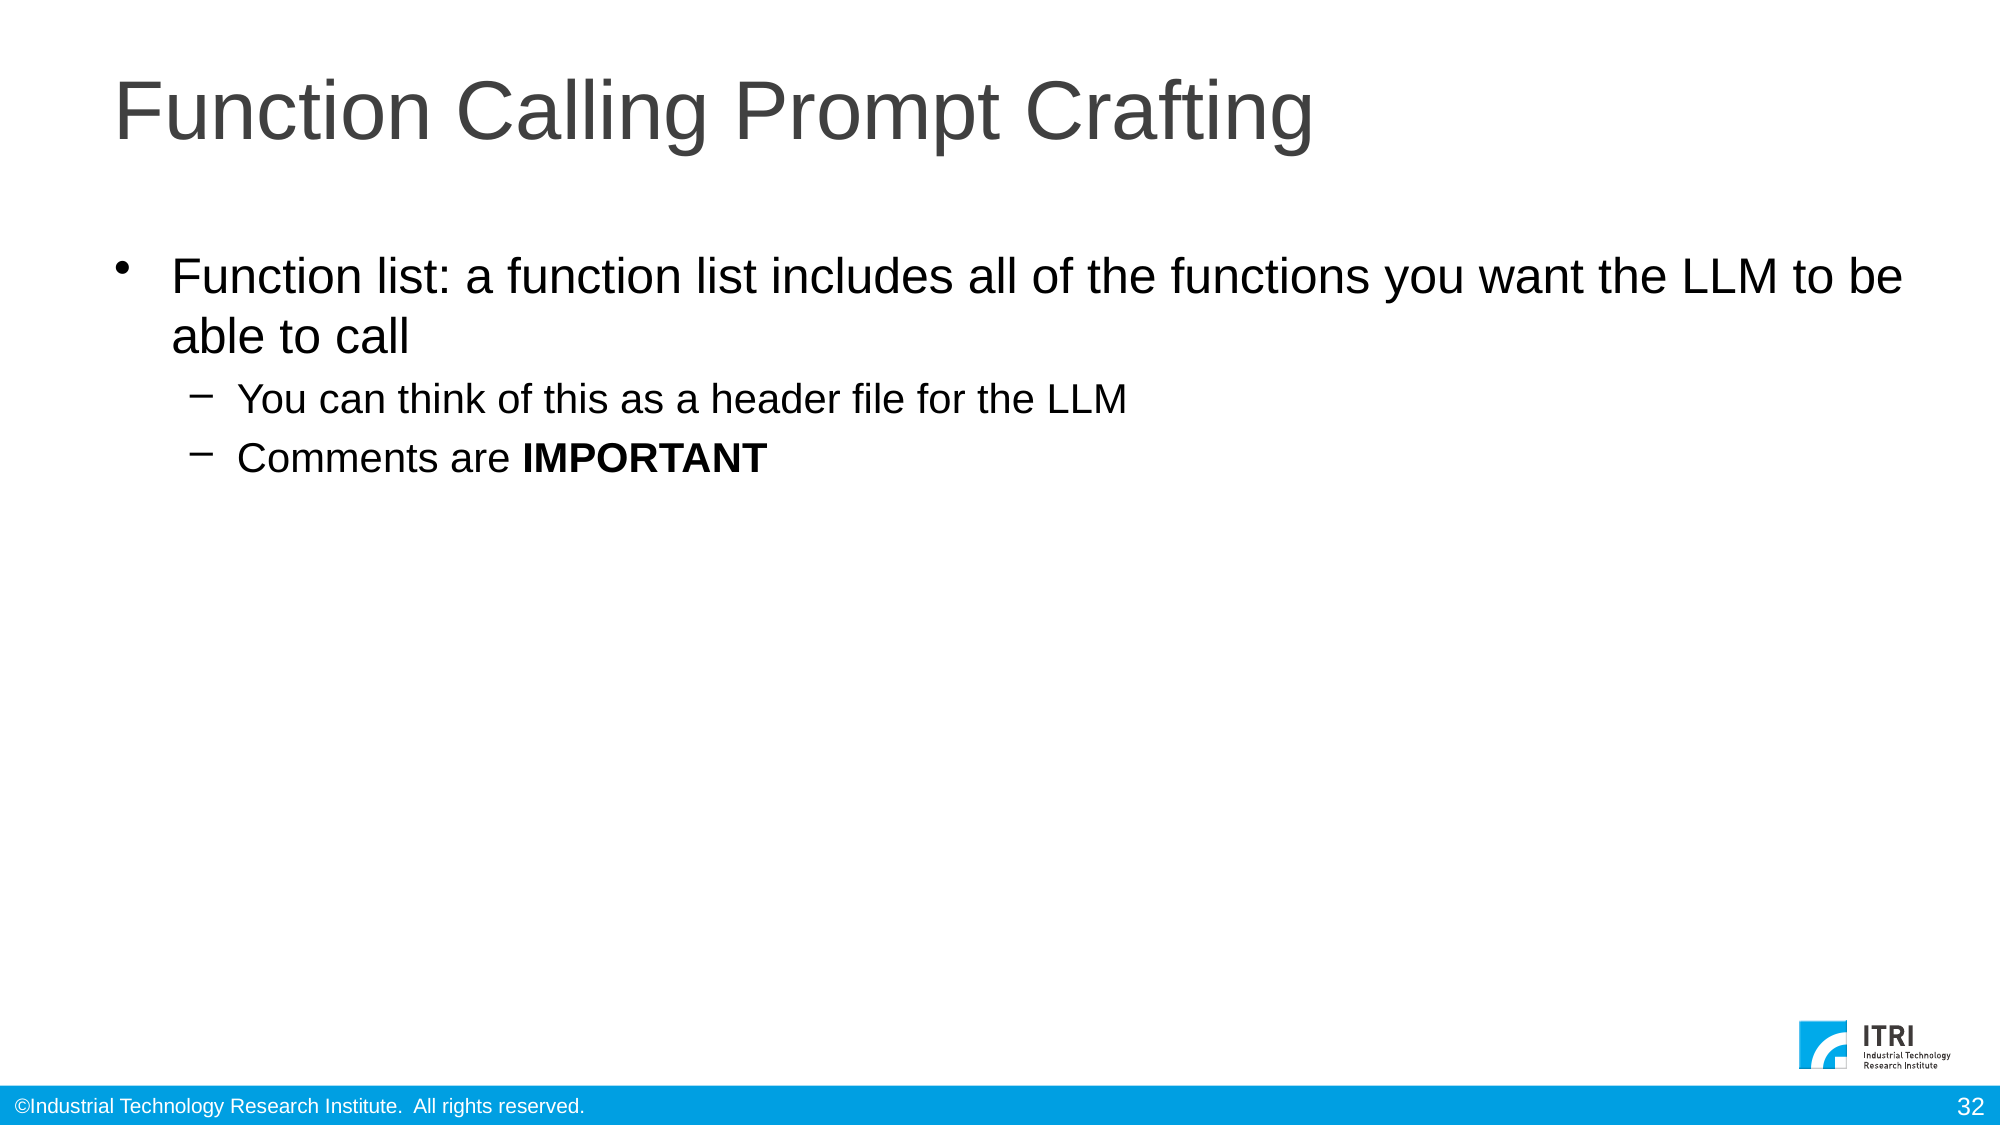

# Function Calling Prompt Crafting
Function list: a function list includes all of the functions you want the LLM to be able to call
You can think of this as a header file for the LLM
Comments are IMPORTANT

32